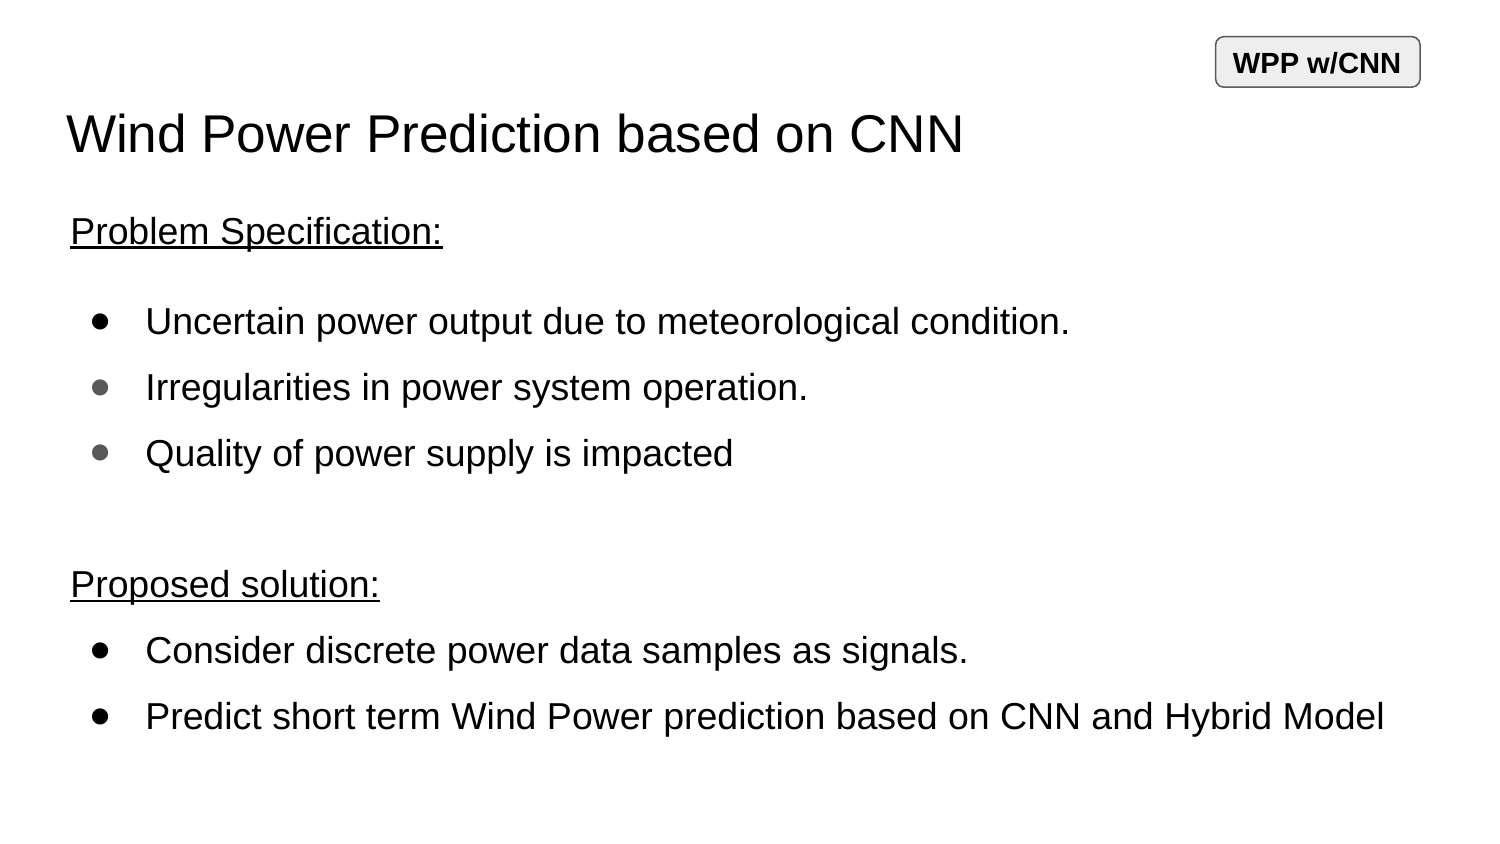

WPP w/CNN
# Wind Power Prediction based on CNN
Problem Specification:

Uncertain power output due to meteorological condition.
Irregularities in power system operation.
Quality of power supply is impacted

Proposed solution:
Consider discrete power data samples as signals.
Predict short term Wind Power prediction based on CNN and Hybrid Model